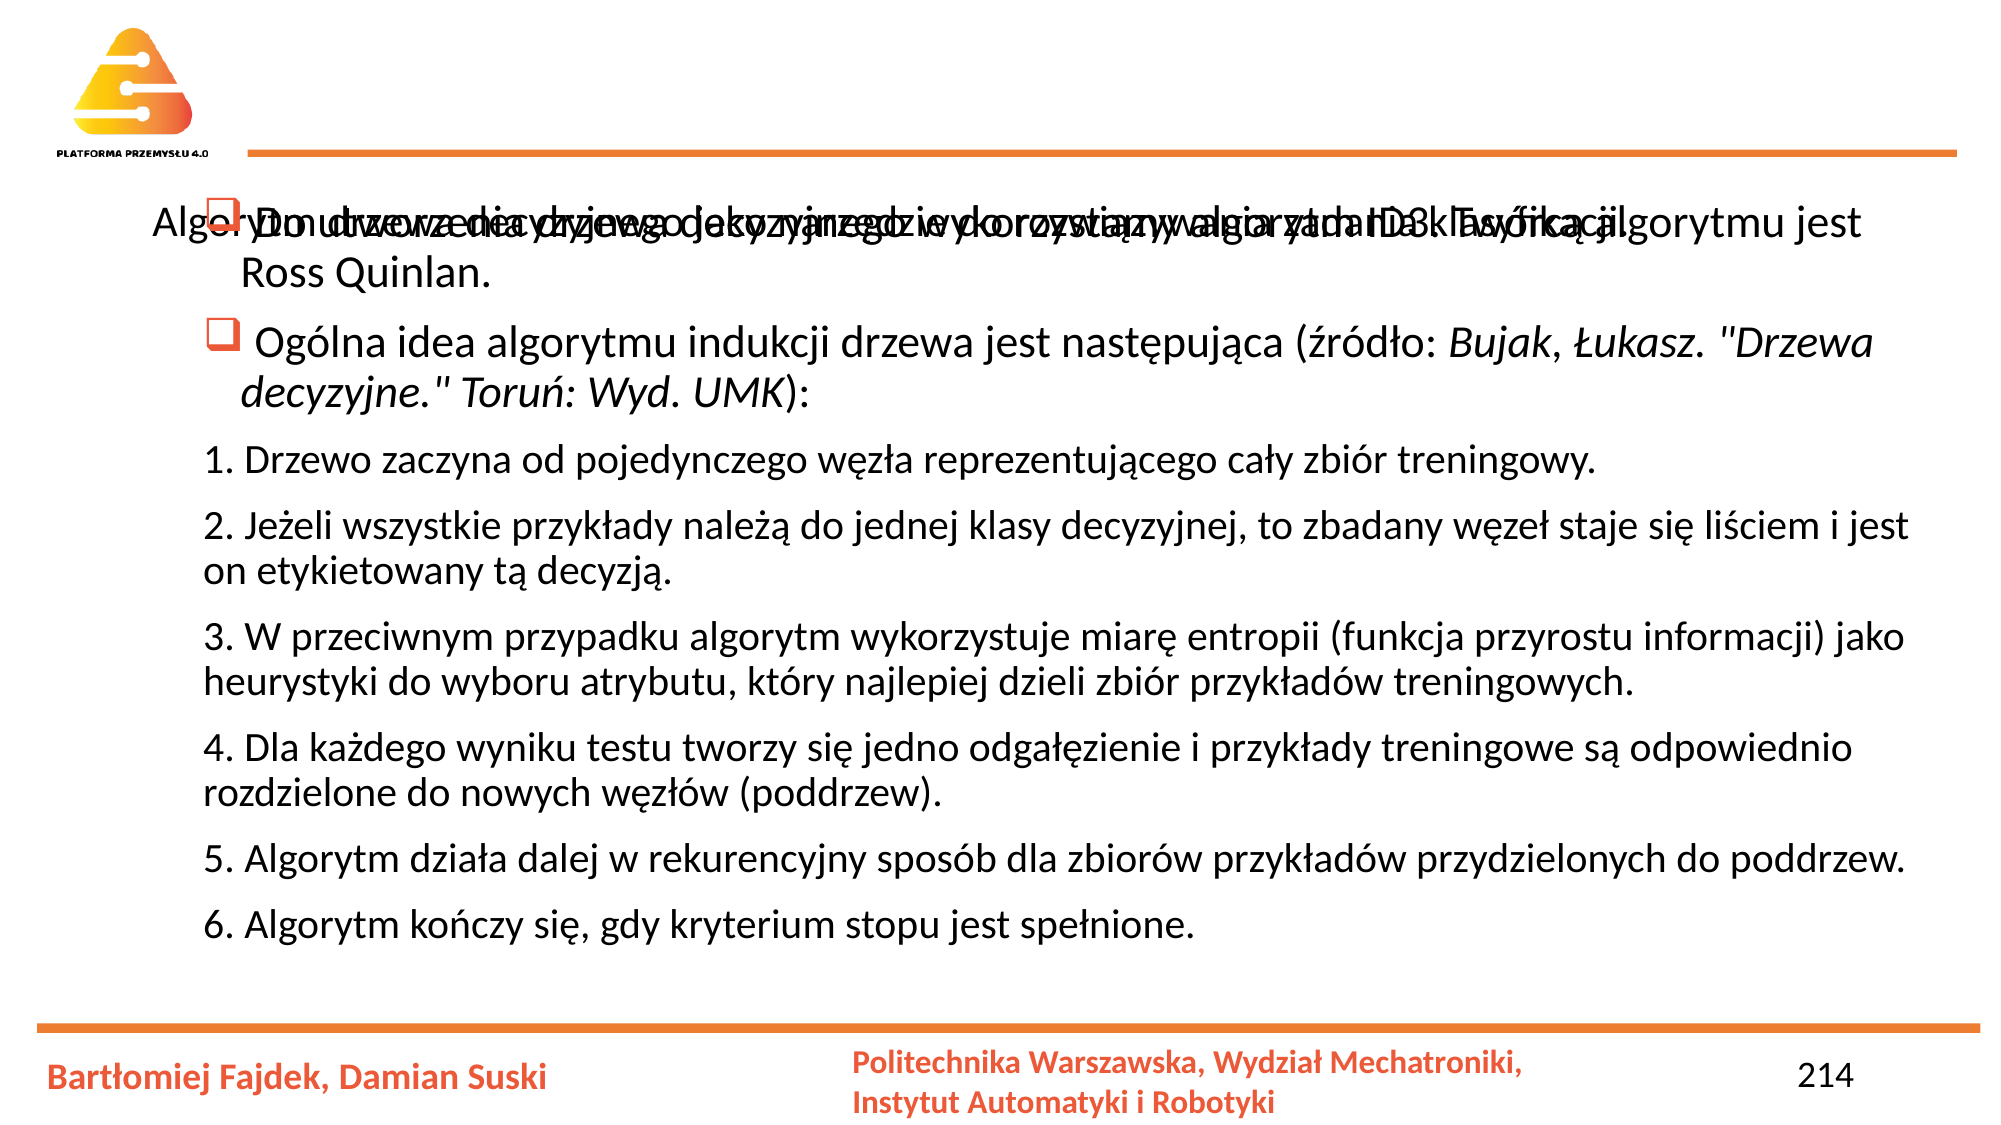

# Algorytm drzewa decyzyjnego jako narzędzie do rozwiązywania zadania klasyfikacji.
 Do utworzenia drzewa decyzyjnego wykorzystamy algorytm ID3. Twórcą algorytmu jest  Ross Quinlan.
 Ogólna idea algorytmu indukcji drzewa jest następująca (źródło: Bujak, Łukasz. "Drzewa decyzyjne." Toruń: Wyd. UMK):
1. Drzewo zaczyna od pojedynczego węzła reprezentującego cały zbiór treningowy.
2. Jeżeli wszystkie przykłady należą do jednej klasy decyzyjnej, to zbadany węzeł staje się liściem i jest on etykietowany tą decyzją.
3. W przeciwnym przypadku algorytm wykorzystuje miarę entropii (funkcja przyrostu informacji) jako heurystyki do wyboru atrybutu, który najlepiej dzieli zbiór przykładów treningowych.
4. Dla każdego wyniku testu tworzy się jedno odgałęzienie i przykłady treningowe są odpowiednio rozdzielone do nowych węzłów (poddrzew).
5. Algorytm działa dalej w rekurencyjny sposób dla zbiorów przykładów przydzielonych do poddrzew.
6. Algorytm kończy się, gdy kryterium stopu jest spełnione.
214